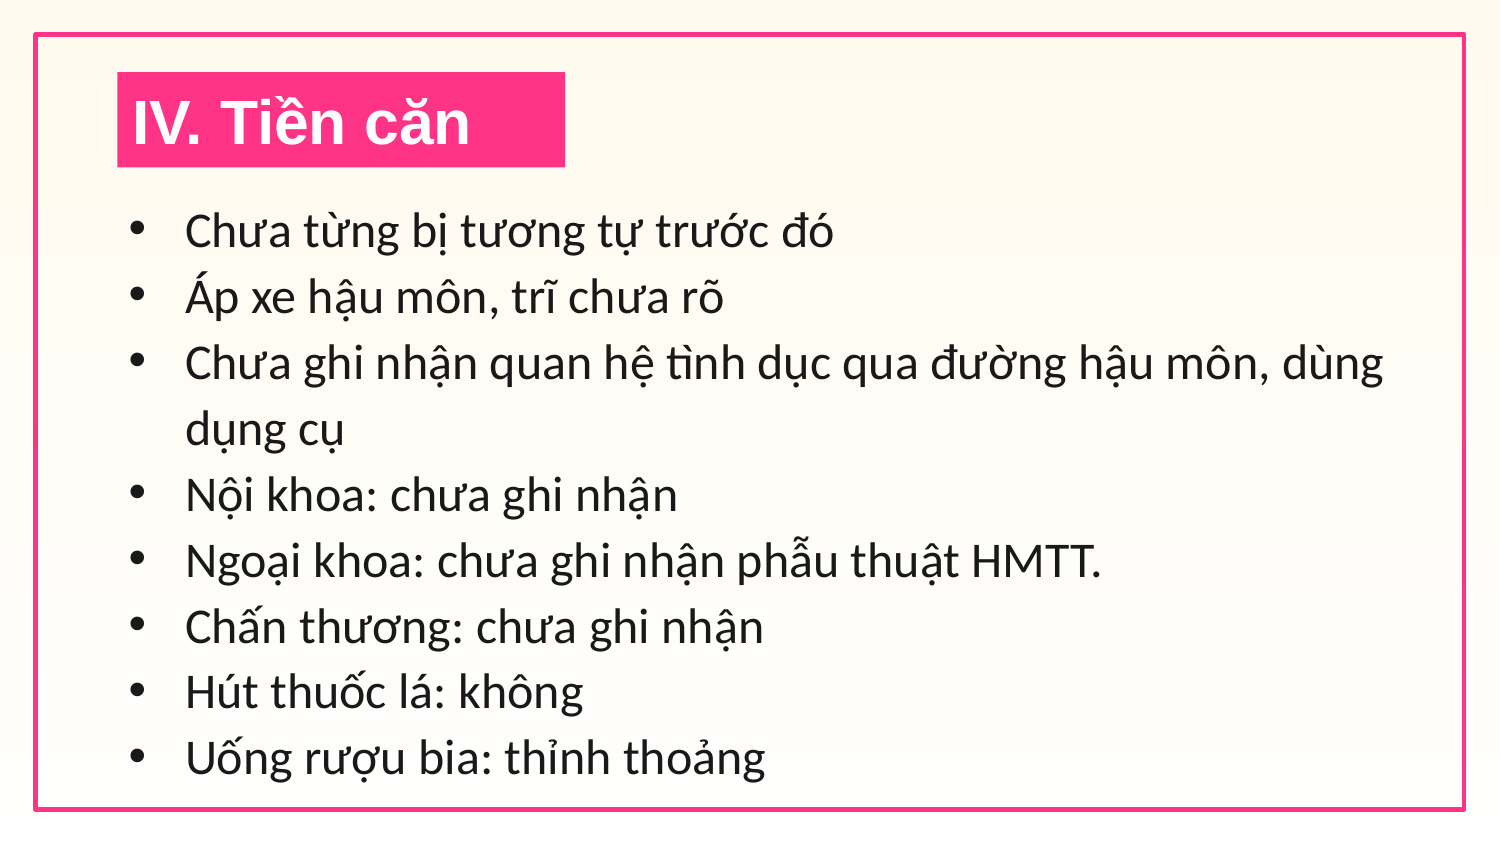

# IV. Tiền căn
Chưa từng bị tương tự trước đó
Áp xe hậu môn, trĩ chưa rõ
Chưa ghi nhận quan hệ tình dục qua đường hậu môn, dùng dụng cụ
Nội khoa: chưa ghi nhận
Ngoại khoa: chưa ghi nhận phẫu thuật HMTT.
Chấn thương: chưa ghi nhận
Hút thuốc lá: không
Uống rượu bia: thỉnh thoảng